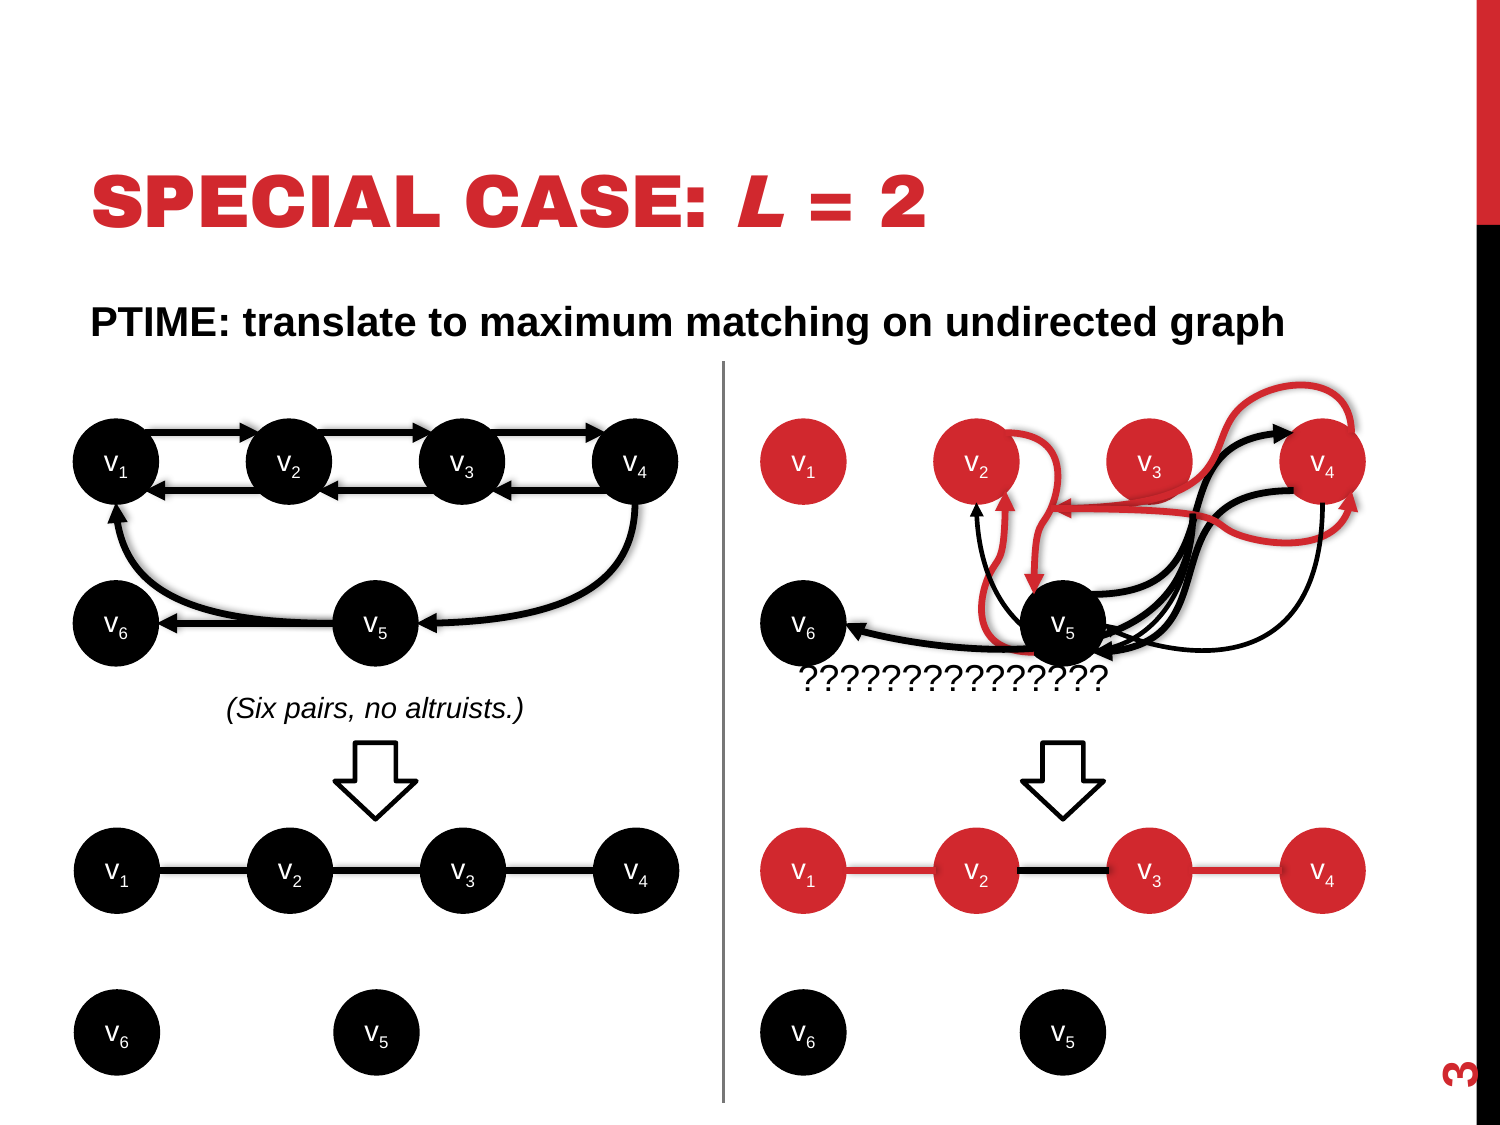

# Special case: L = 2
PTIME: translate to maximum matching on undirected graph
v1
v2
v3
v4
v6
v5
(Six pairs, no altruists.)
v1
v2
v3
v4
v6
v5
???????????????

v1
v2
v3
v4
v6
v5
v1
v2
v3
v4
v6
v5
3